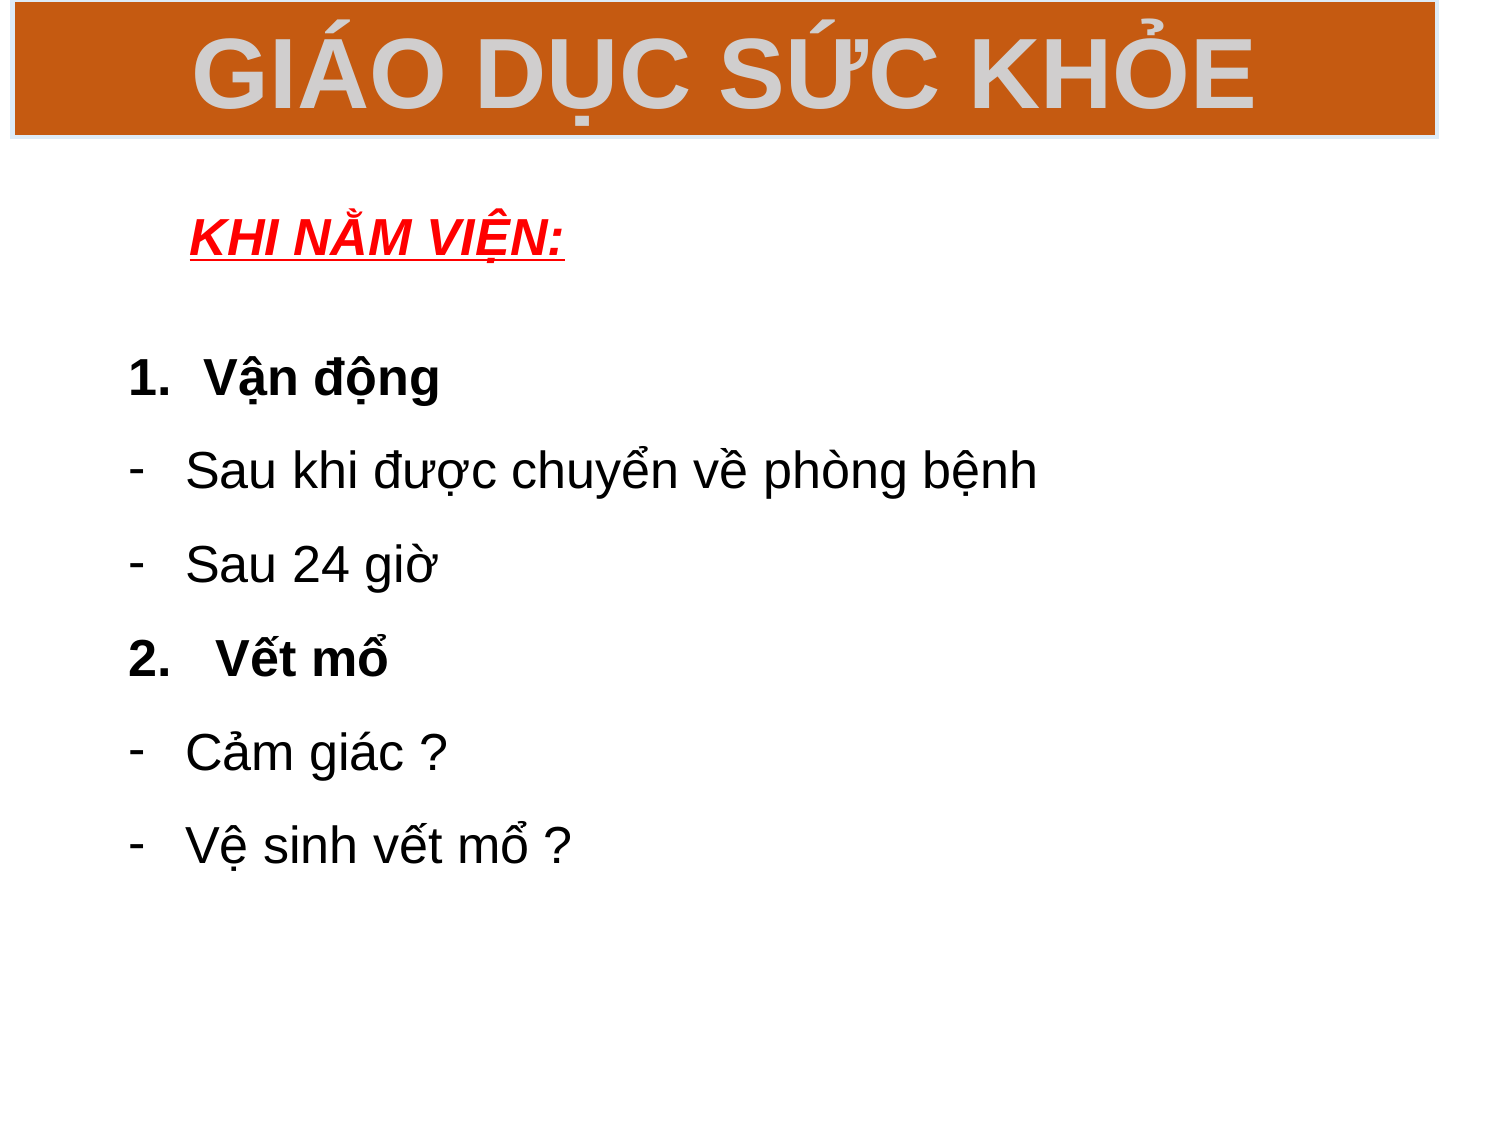

Giáo dục sức khỏe

KHI NẰM VIỆN:

Vận động
Sau khi được chuyển về phòng bệnh
Sau 24 giờ
2.   Vết mổ
Cảm giác ?
Vệ sinh vết mổ ?